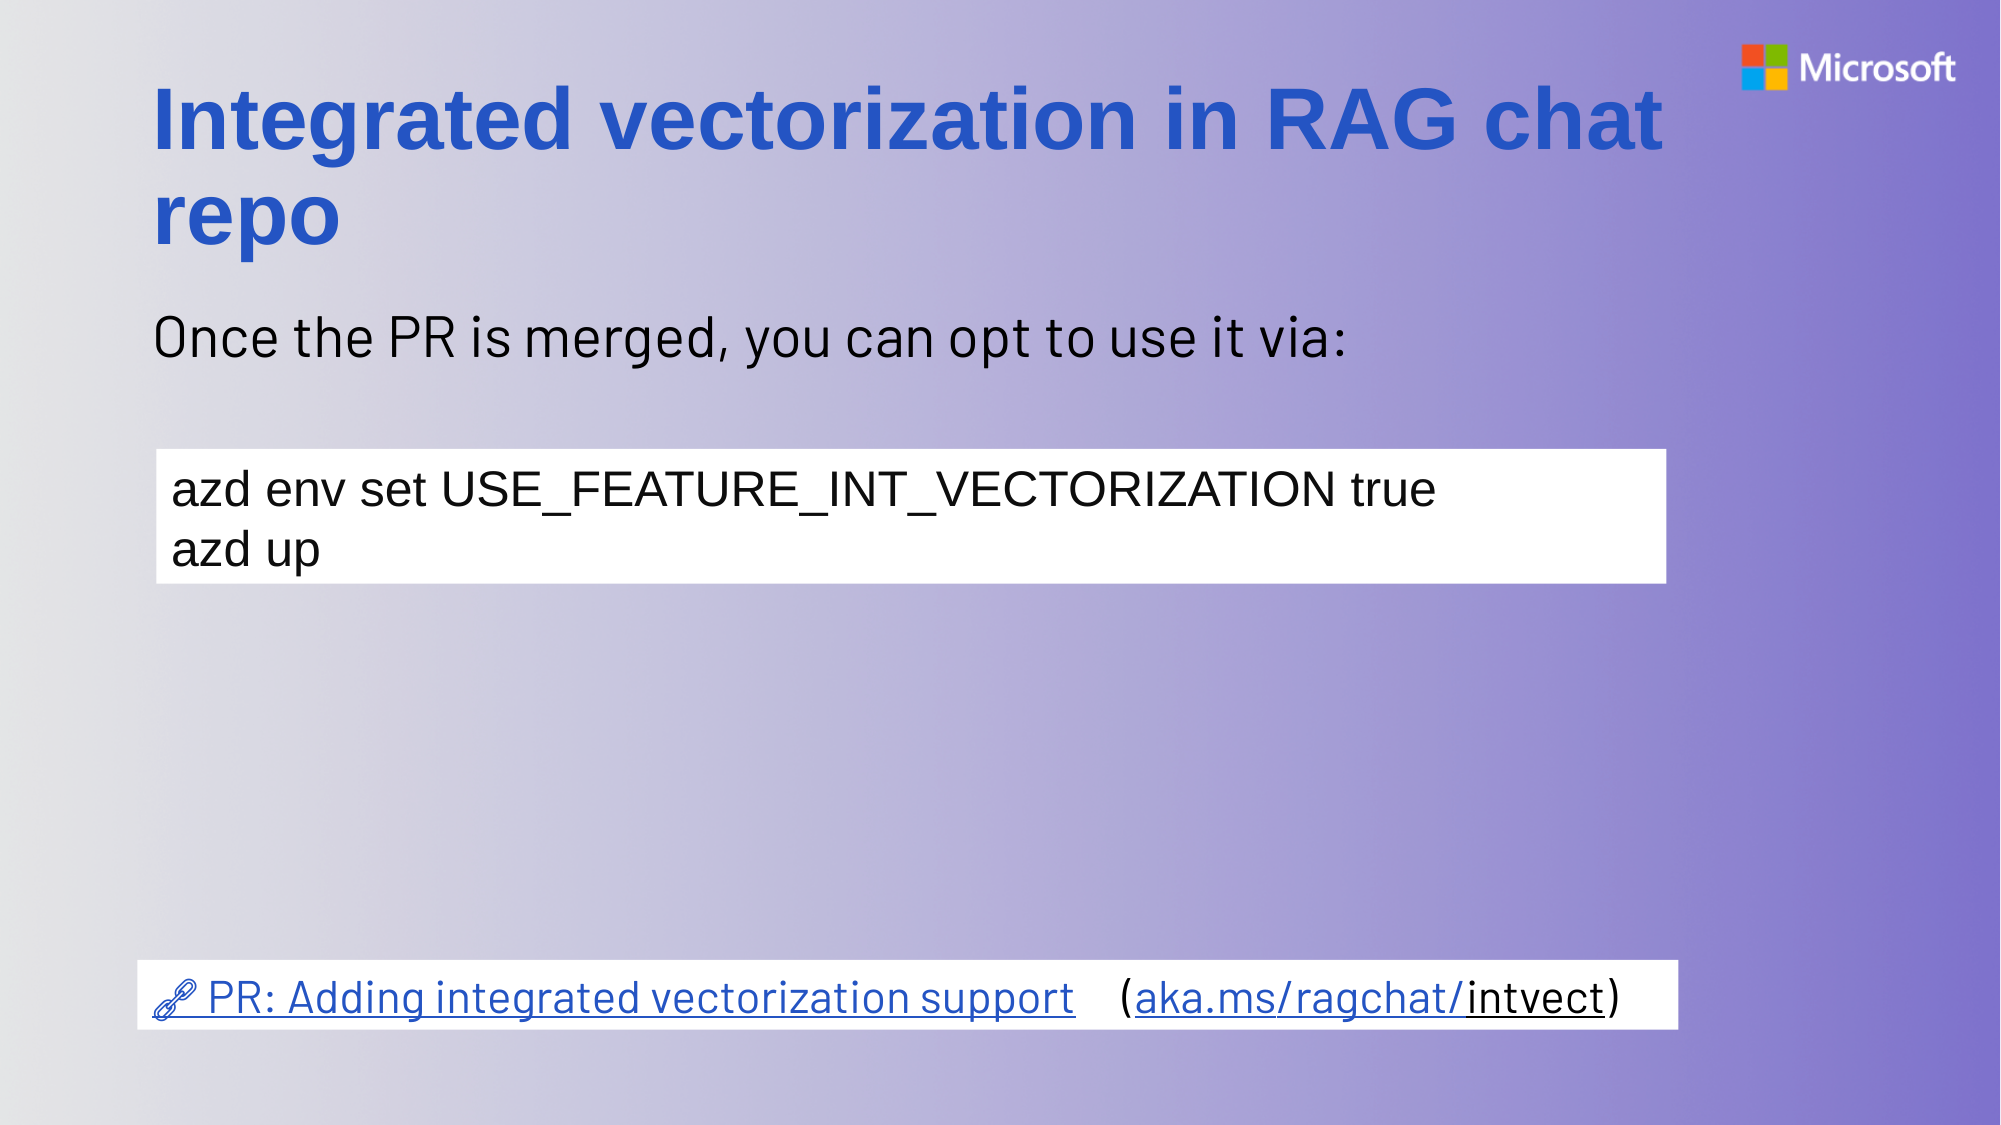

# Integrated vectorization in RAG chat repo
Once the PR is merged, you can opt to use it via:

azd env set USE_FEATURE_INT_VECTORIZATION true
azd up
🔗 PR: Adding integrated vectorization support     (aka.ms/ragchat/intvect)